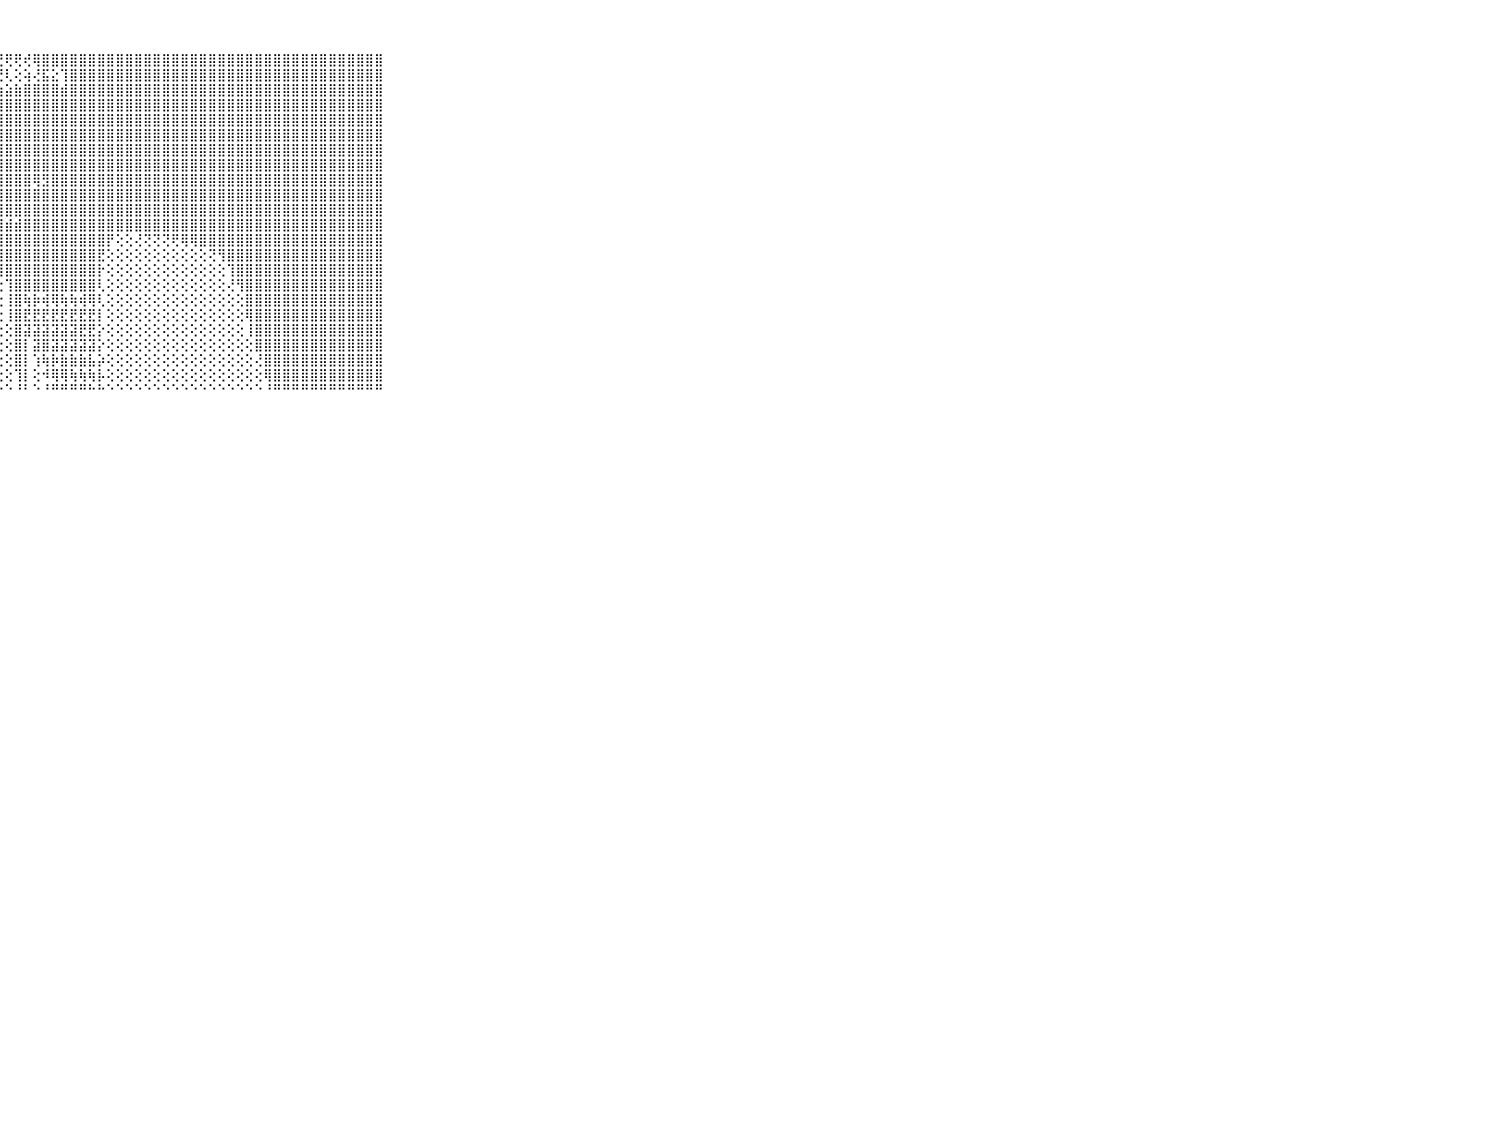

⠀⠀⠀⠀⠀⠀⠀⠀⠀⠀⠀⣿⣿⣿⣿⣿⣿⣿⣿⣿⣿⣿⡿⠝⢕⢕⢕⢜⢟⢟⢞⢿⣿⣿⣿⣿⣿⣿⣿⣿⣿⣿⣿⣿⣿⣿⣿⣿⣿⣿⣿⣿⣿⣿⣿⣿⣿⣿⣿⣿⣿⣿⣿⣿⣿⣿⣿⣿⣿⠀⠀⠀⠀⠀⠀⠀⠀⠀⠀⠀⠀
⠀⠀⠀⠀⠀⠀⠀⠀⠀⠀⠀⣿⣿⣿⣿⣿⣿⣿⣿⣿⣿⢇⢔⢔⢜⢕⢜⢝⢇⢕⢵⢜⣯⣕⢹⣿⣿⣿⣿⣿⣿⣿⣿⣿⣿⣿⣿⣿⣿⣿⣿⣿⣿⣿⣿⣿⣿⣿⣿⣿⣿⣿⣿⣿⣿⣿⣿⣿⣿⠀⠀⠀⠀⠀⠀⠀⠀⠀⠀⠀⠀
⠀⠀⠀⠀⠀⠀⠀⠀⠀⠀⠀⣿⣿⣿⣿⣿⣿⣿⣿⣿⣿⢕⢕⢕⢕⣱⣵⣵⣵⣷⣿⣿⣿⣿⣾⣿⣿⣿⣿⣿⣿⣿⣿⣿⣿⣿⣿⣿⣿⣿⣿⣿⣿⣿⣿⣿⣿⣿⣿⣿⣿⣿⣿⣿⣿⣿⣿⣿⣿⠀⠀⠀⠀⠀⠀⠀⠀⠀⠀⠀⠀
⠀⠀⠀⠀⠀⠀⠀⠀⠀⠀⠀⣿⣿⣿⣿⣿⣿⣿⣿⣿⣿⣕⢕⢱⣿⣿⣿⣿⣿⣿⣿⣿⣿⣿⣿⣿⣿⣿⣿⣿⣿⣿⣿⣿⣿⣿⣿⣿⣿⣿⣿⣿⣿⣿⣿⣿⣿⣿⣿⣿⣿⣿⣿⣿⣿⣿⣿⣿⣿⠀⠀⠀⠀⠀⠀⠀⠀⠀⠀⠀⠀
⠀⠀⠀⠀⠀⠀⠀⠀⠀⠀⠀⣿⣿⣿⣿⣿⣿⣿⣿⣿⣿⣿⢕⢸⣿⣿⣿⣿⣿⣿⣿⣿⣿⣿⣿⣿⣿⣿⣿⣿⣿⣿⣿⣿⣿⣿⣿⣿⣿⣿⣿⣿⣿⣿⣿⣿⣿⣿⣿⣿⣿⣿⣿⣿⣿⣿⣿⣿⣿⠀⠀⠀⠀⠀⠀⠀⠀⠀⠀⠀⠀
⠀⠀⠀⠀⠀⠀⠀⠀⠀⠀⠀⣿⣿⣿⣿⣿⣿⣿⣿⣿⣿⣿⡇⢸⣿⣿⣿⣿⣿⣿⣿⣿⣿⣿⣿⣿⣿⣿⣿⣿⣿⣿⣿⣿⣿⣿⣿⣿⣿⣿⣿⣿⣿⣿⣿⣿⣿⣿⣿⣿⣿⣿⣿⣿⣿⣿⣿⣿⣿⠀⠀⠀⠀⠀⠀⠀⠀⠀⠀⠀⠀
⠀⠀⠀⠀⠀⠀⠀⠀⠀⠀⠀⣿⣿⣿⣿⣿⣿⣿⣿⣿⣿⣿⣿⣜⣿⣿⣿⣿⣿⣿⣿⣿⣿⣿⣿⣿⣿⣿⣿⣿⣿⣿⣿⣿⣿⣿⣿⣿⣿⣿⣿⣿⣿⣿⣿⣿⣿⣿⣿⣿⣿⣿⣿⣿⣿⣿⣿⣿⣿⠀⠀⠀⠀⠀⠀⠀⠀⠀⠀⠀⠀
⠀⠀⠀⠀⠀⠀⠀⠀⠀⠀⠀⣿⣿⣿⣿⣿⣿⣿⣿⣿⣿⣿⣿⣿⣿⣿⣷⣿⣿⣿⣿⣿⣿⣿⣿⣿⣿⣿⣿⣿⣿⣿⣿⣿⣿⣿⣿⣿⣿⣿⣿⣿⣿⣿⣿⣿⣿⣿⣿⣿⣿⣿⣿⣿⣿⣿⣿⣿⣿⠀⠀⠀⠀⠀⠀⠀⠀⠀⠀⠀⠀
⠀⠀⠀⠀⠀⠀⠀⠀⠀⠀⠀⣿⣿⣿⣿⣿⣿⣿⣿⣿⣿⣿⣿⣿⣿⣿⣿⣿⣿⣿⣿⢿⣻⣿⣿⣿⣿⣿⣿⣿⣿⣿⣿⣿⣿⣿⣿⣿⣿⣿⣿⣿⣿⣿⣿⣿⣿⣿⣿⣿⣿⣿⣿⣿⣿⣿⣿⣿⣿⠀⠀⠀⠀⠀⠀⠀⠀⠀⠀⠀⠀
⠀⠀⠀⠀⠀⠀⠀⠀⠀⠀⠀⣿⣿⣿⣿⣿⣿⣿⣿⣿⣿⣿⣿⣿⣿⣿⣿⣿⣿⣿⣿⣿⣿⣿⣿⣿⣿⣿⣿⣿⣿⣿⣿⣿⣿⣿⣿⣿⣿⣿⣿⣿⣿⣿⣿⣿⣿⣿⣿⣿⣿⣿⣿⣿⣿⣿⣿⣿⣿⠀⠀⠀⠀⠀⠀⠀⠀⠀⠀⠀⠀
⠀⠀⠀⠀⠀⠀⠀⠀⠀⠀⠀⣿⣿⣿⣿⣿⣿⣿⣿⣿⣿⣿⣿⣿⣿⣿⣿⣿⣿⣿⣿⣿⣿⣿⣿⣿⣿⣿⣿⣿⣿⣿⣿⣿⣿⣿⣿⣿⣿⣿⣿⣿⣿⣿⣿⣿⣿⣿⣿⣿⣿⣿⣿⣿⣿⣿⣿⣿⣿⠀⠀⠀⠀⠀⠀⠀⠀⠀⠀⠀⠀
⠀⠀⠀⠀⠀⠀⠀⠀⠀⠀⠀⣿⣿⣿⣿⣿⣿⣿⣿⣿⣿⣿⣿⣿⣿⡿⢹⣾⣾⣾⣿⣿⣿⣿⣿⣿⣿⣿⣿⣿⣿⣿⣿⣿⣿⣿⣿⣿⣿⣿⣿⣿⣿⣿⣿⣿⣿⣿⣿⣿⣿⣿⣿⣿⣿⣿⣿⣿⣿⠀⠀⠀⠀⠀⠀⠀⠀⠀⠀⠀⠀
⠀⠀⠀⠀⠀⠀⠀⠀⠀⠀⠀⣿⣿⣿⣿⣿⣿⣿⣿⣿⣿⣿⣿⢟⢏⢕⢸⣿⣿⣿⣿⣿⣿⣿⣿⣿⣿⣿⣿⡟⢕⢕⢜⢝⢝⢝⢟⢿⢿⣿⣿⣿⣿⣿⣿⣿⣿⣿⣿⣿⣿⣿⣿⣿⣿⣿⣿⣿⣿⠀⠀⠀⠀⠀⠀⠀⠀⠀⠀⠀⠀
⠀⠀⠀⠀⠀⠀⠀⠀⠀⠀⠀⣿⣿⣿⣿⣿⣿⣿⣿⣿⢟⠏⠁⢀⢕⢕⢜⣿⣿⣿⣿⣿⣿⣿⣿⣿⣿⣿⣟⢕⢕⢕⢕⢕⢕⢕⢕⢕⢕⢕⢝⢻⣿⣿⣿⣿⣿⣿⣿⣿⣿⣿⣿⣿⣿⣿⣿⣿⣿⠀⠀⠀⠀⠀⠀⠀⠀⠀⠀⠀⠀
⠀⠀⠀⠀⠀⠀⠀⠀⠀⠀⠀⣿⣿⣿⣿⣿⣿⢿⢏⢅⢀⢀⢀⢄⢕⢕⢕⢸⣿⣿⣿⣿⣿⣿⣿⣿⣿⣿⡗⢕⢕⢕⢕⢕⢕⢕⢕⢕⢕⢕⢕⢕⢹⣿⣿⣿⣿⣿⣿⣿⣿⣿⣿⣿⣿⣿⣿⣿⣿⠀⠀⠀⠀⠀⠀⠀⠀⠀⠀⠀⠀
⠀⠀⠀⠀⠀⠀⠀⠀⠀⠀⠀⣿⣿⣿⢿⢏⢕⢕⢕⢕⢕⢕⢕⢕⢕⢕⢕⢕⢹⣿⣿⣿⣿⣿⣿⣿⣿⣿⢇⢕⢕⢕⢕⢕⢕⢕⢕⢕⢕⢕⢕⢕⢜⢻⣿⣿⣿⣿⣿⣿⣿⣿⣿⣿⣿⣿⣿⣿⣿⠀⠀⠀⠀⠀⠀⠀⠀⠀⠀⠀⠀
⠀⠀⠀⠀⠀⠀⠀⠀⠀⠀⠀⣿⣿⡏⢕⢕⢕⢕⢕⢕⢕⢕⢕⢕⢕⢕⢕⢕⢸⣿⢷⡷⢾⢿⢷⢷⢾⢿⢇⢕⢕⢕⢕⢕⢕⢕⢕⢕⢕⢕⢕⢕⢕⢕⣿⣿⣿⣿⣿⣿⣿⣿⣿⣿⣿⣿⣿⣿⣿⠀⠀⠀⠀⠀⠀⠀⠀⠀⠀⠀⠀
⠀⠀⠀⠀⠀⠀⠀⠀⠀⠀⠀⢽⣏⢕⢕⢕⢕⢕⢕⢕⢕⢕⢕⢕⢕⢕⢕⢕⢸⣿⣟⣟⣟⣟⣟⣟⣟⣟⡇⢕⢕⢕⢕⢕⢕⢕⢕⢕⢕⢕⢕⢕⢕⢕⢿⣿⣿⣿⣿⣿⣿⣿⣿⣿⣿⣿⣿⣿⣿⠀⠀⠀⠀⠀⠀⠀⠀⠀⠀⠀⠀
⠀⠀⠀⠀⠀⠀⠀⠀⠀⠀⠀⢜⣻⢇⠀⢕⢕⠕⢕⢕⢕⢕⢕⢕⢕⢕⢕⢕⢕⣿⣽⣽⣽⣽⣽⣽⣟⣟⡕⢕⢕⢕⢕⢕⢕⢕⢕⢕⢕⢕⢕⢕⢕⢕⢸⣿⣿⣿⣿⣿⣿⣿⣿⣿⣿⣿⣿⣿⣿⠀⠀⠀⠀⠀⠀⠀⠀⠀⠀⠀⠀
⠀⠀⠀⠀⠀⠀⠀⠀⠀⠀⠀⢕⡿⠕⠀⠁⠀⠀⢕⢕⢕⢕⢕⢕⢕⢕⢕⢕⢕⣿⡇⣽⣿⣽⣽⣽⣽⣽⡕⢕⢕⢕⢕⢕⢕⢕⢕⢕⢕⢕⢕⢕⢕⢕⢕⣿⣿⣿⣿⣿⣿⣿⣿⣿⣿⣿⣿⣿⣿⠀⠀⠀⠀⠀⠀⠀⠀⠀⠀⠀⠀
⠀⠀⠀⠀⠀⠀⠀⠀⠀⠀⠀⢕⢇⢔⠀⠀⢔⠀⠁⢕⢕⢕⢕⢕⢕⢕⢕⢕⢕⣿⡇⢱⢷⡷⣷⣷⣷⣧⡵⢕⢕⢕⢕⢕⢕⢕⢕⢕⢕⢕⢕⢕⢕⢕⢕⢜⣿⣿⣿⣿⣿⣿⣿⣿⣿⣿⣿⣿⣿⠀⠀⠀⠀⠀⠀⠀⠀⠀⠀⠀⠀
⠀⠀⠀⠀⠀⠀⠀⠀⠀⠀⠀⢕⢕⢁⠁⢑⠑⠀⠀⢕⢕⢕⢕⢕⢕⢕⢕⢕⢕⢹⡇⢕⠺⢿⢿⢷⢷⢷⡧⢕⢕⢕⢕⢕⢕⢕⢕⢕⢕⢕⢕⢕⢕⢕⢕⢕⢿⣿⣿⣿⣿⣿⣿⣿⣿⣿⣿⣿⣿⠀⠀⠀⠀⠀⠀⠀⠀⠀⠀⠀⠀
⠀⠀⠀⠀⠀⠀⠀⠀⠀⠀⠀⠑⠑⠑⠀⠑⠐⠀⠀⠑⠑⠑⠑⠑⠑⠑⠑⠑⠑⠘⠃⠑⠘⠛⠛⠛⠛⠓⠓⠑⠑⠑⠑⠑⠑⠑⠑⠑⠑⠑⠑⠑⠑⠑⠑⠑⠘⠛⠛⠛⠛⠛⠛⠛⠛⠛⠛⠛⠛⠀⠀⠀⠀⠀⠀⠀⠀⠀⠀⠀⠀